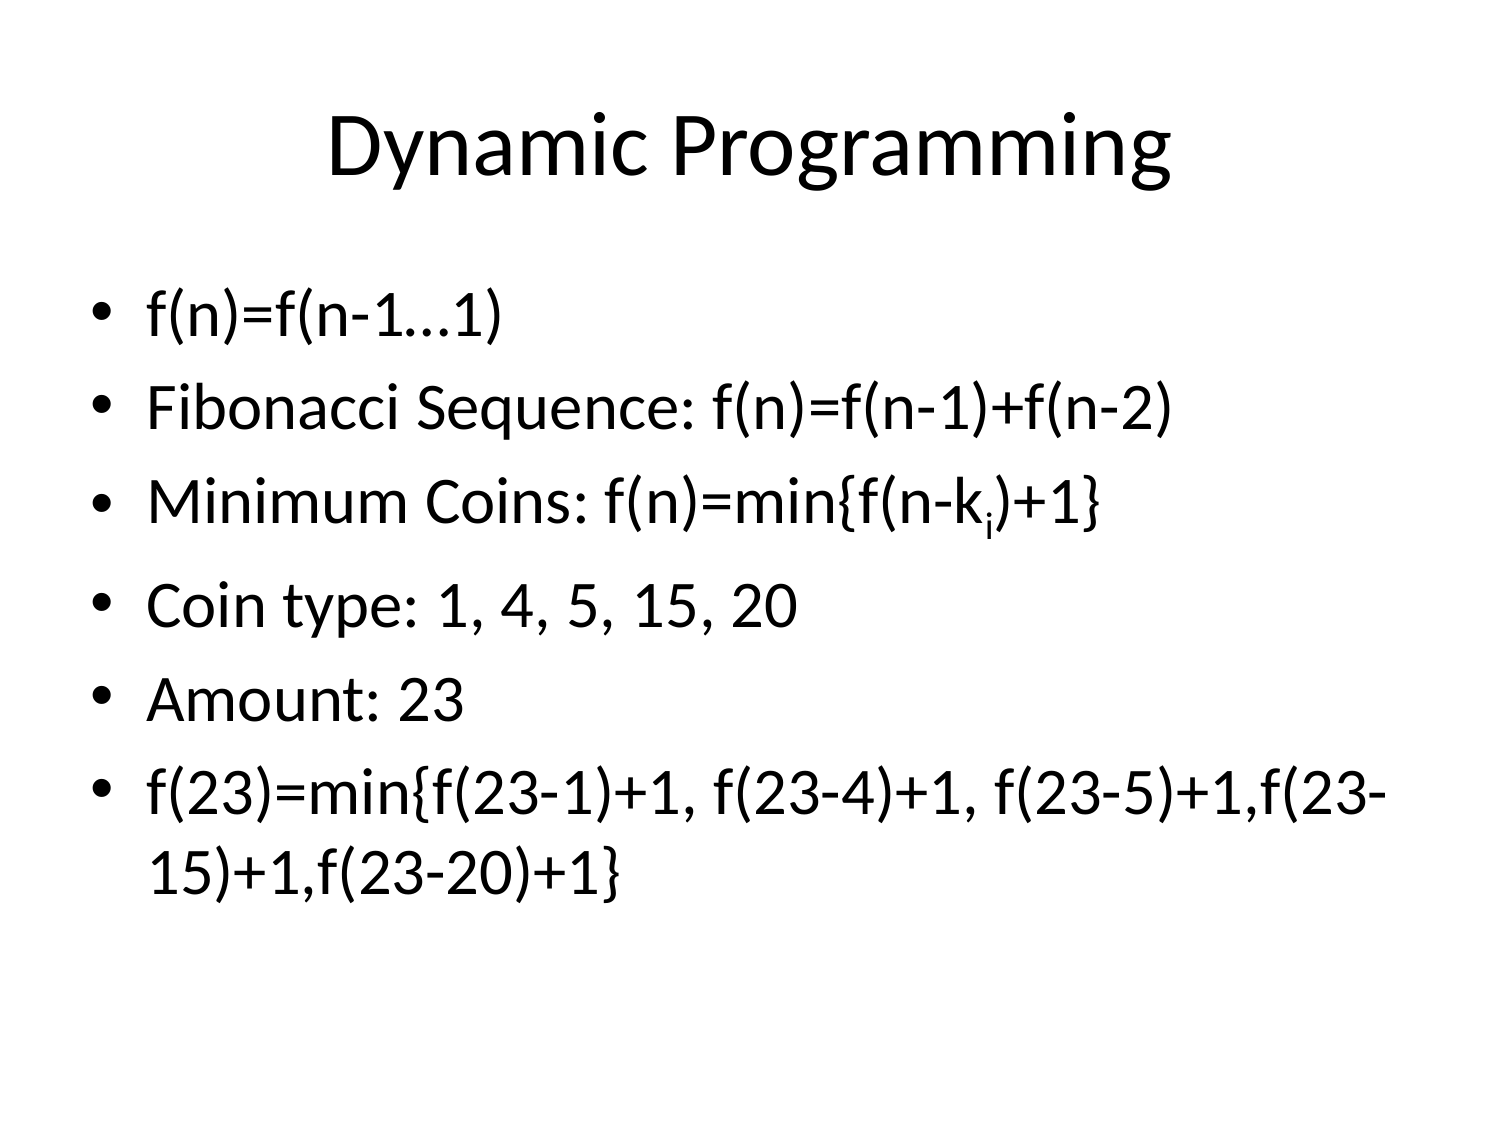

# Dynamic Programming
f(n)=f(n-1…1)
Fibonacci Sequence: f(n)=f(n-1)+f(n-2)
Minimum Coins: f(n)=min{f(n-ki)+1}
Coin type: 1, 4, 5, 15, 20
Amount: 23
f(23)=min{f(23-1)+1, f(23-4)+1, f(23-5)+1,f(23-15)+1,f(23-20)+1}